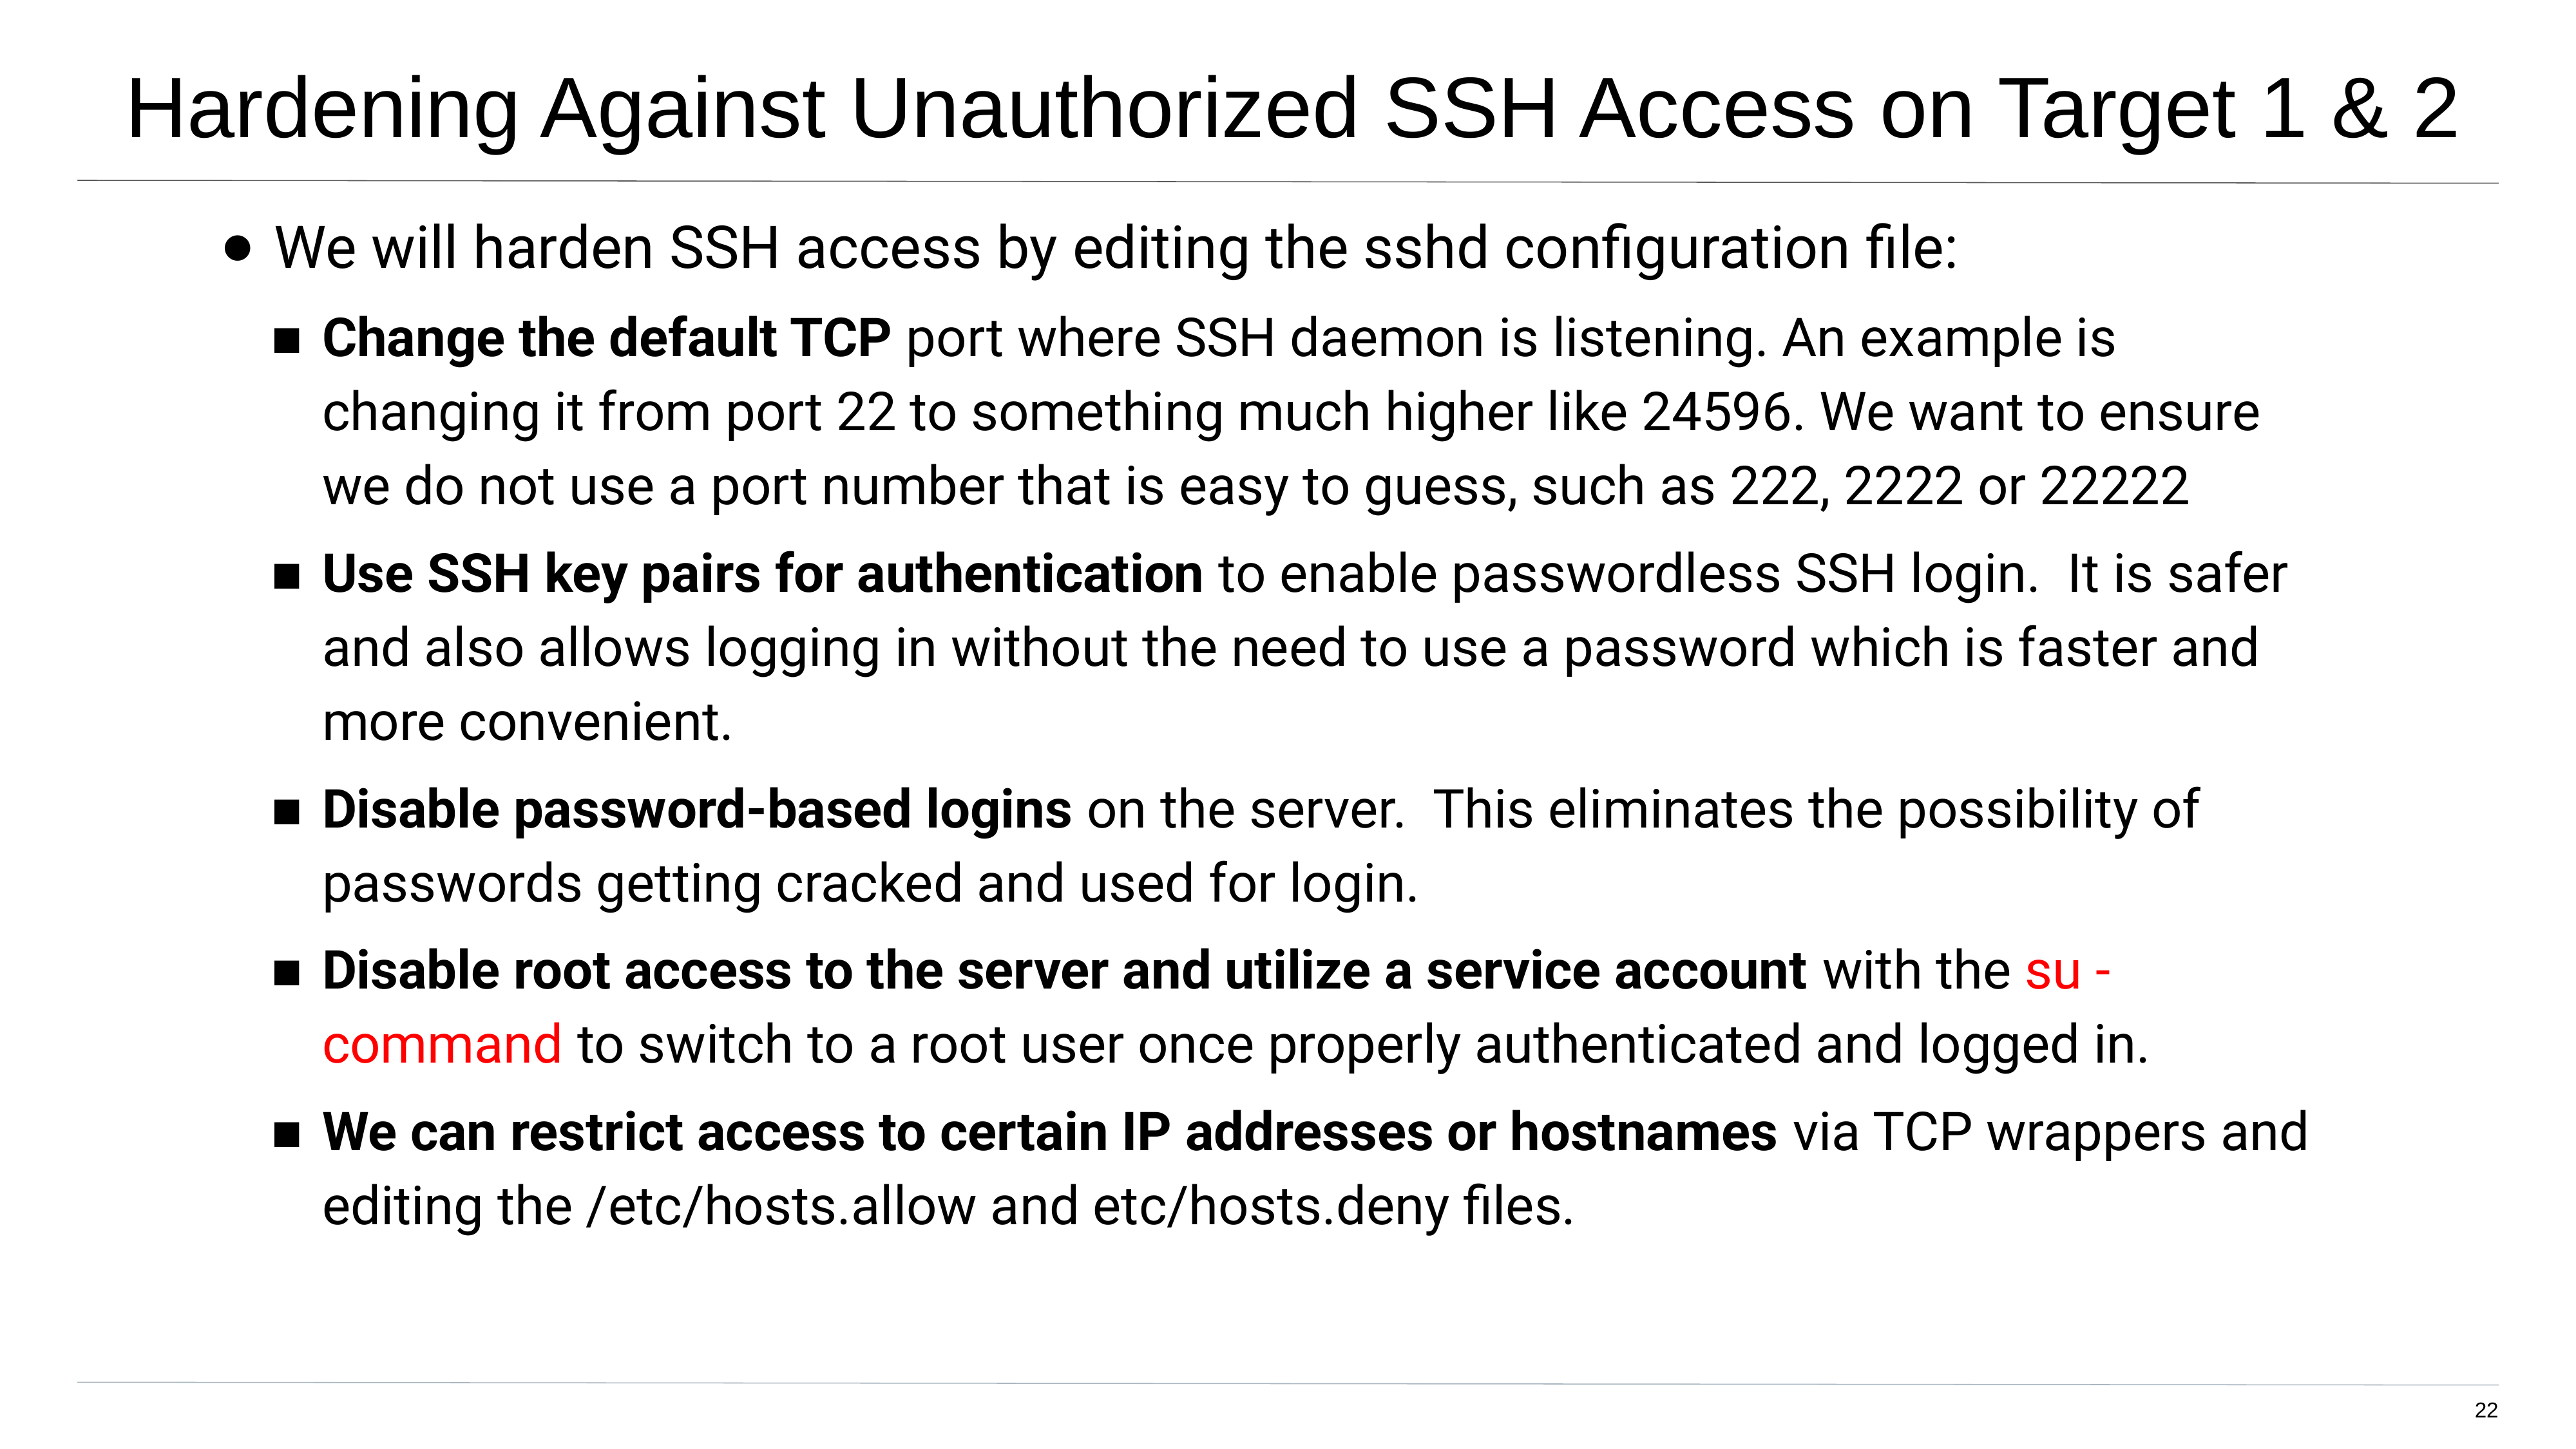

# Hardening Against Unauthorized SSH Access on Target 1 & 2
We will harden SSH access by editing the sshd configuration file:
Change the default TCP port where SSH daemon is listening. An example is changing it from port 22 to something much higher like 24596. We want to ensure we do not use a port number that is easy to guess, such as 222, 2222 or 22222
Use SSH key pairs for authentication to enable passwordless SSH login.  It is safer and also allows logging in without the need to use a password which is faster and more convenient.
Disable password-based logins on the server.  This eliminates the possibility of passwords getting cracked and used for login.
Disable root access to the server and utilize a service account with the su -command to switch to a root user once properly authenticated and logged in.
We can restrict access to certain IP addresses or hostnames via TCP wrappers and editing the /etc/hosts.allow and etc/hosts.deny files.
22